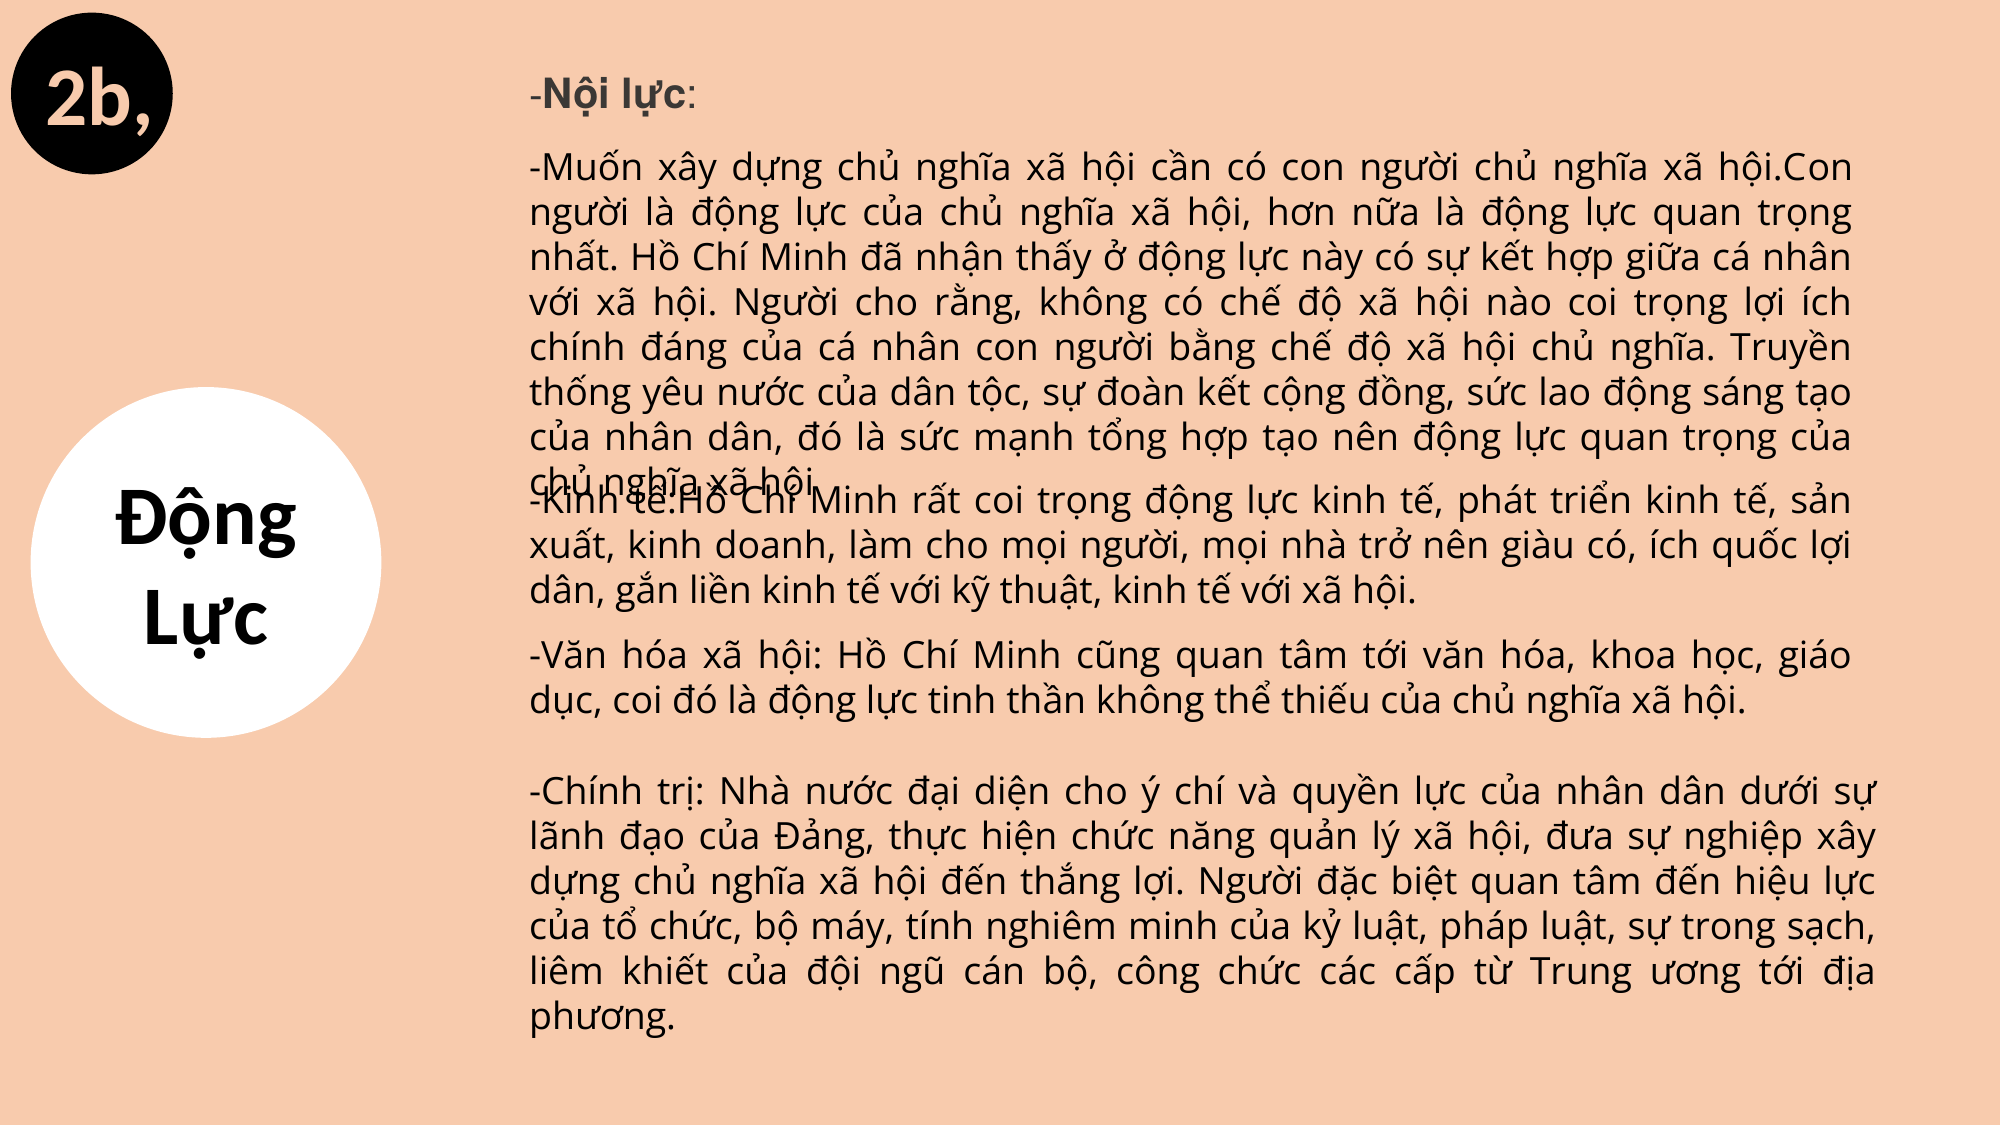

2b,
-Nội lực:
-Muốn xây dựng chủ nghĩa xã hội cần có con người chủ nghĩa xã hội.Con người là động lực của chủ nghĩa xã hội, hơn nữa là động lực quan trọng nhất. Hồ Chí Minh đã nhận thấy ở động lực này có sự kết hợp giữa cá nhân với xã hội. Người cho rằng, không có chế độ xã hội nào coi trọng lợi ích chính đáng của cá nhân con người bằng chế độ xã hội chủ nghĩa. Truyền thống yêu nước của dân tộc, sự đoàn kết cộng đồng, sức lao động sáng tạo của nhân dân, đó là sức mạnh tổng hợp tạo nên động lực quan trọng của chủ nghĩa xã hội

Động Lực
-Kinh tế:Hồ Chí Minh rất coi trọng động lực kinh tế, phát triển kinh tế, sản xuất, kinh doanh, làm cho mọi người, mọi nhà trở nên giàu có, ích quốc lợi dân, gắn liền kinh tế với kỹ thuật, kinh tế với xã hội.
-Văn hóa xã hội: Hồ Chí Minh cũng quan tâm tới văn hóa, khoa học, giáo dục, coi đó là động lực tinh thần không thể thiếu của chủ nghĩa xã hội.
-Chính trị: Nhà nước đại diện cho ý chí và quyền lực của nhân dân dưới sự lãnh đạo của Đảng, thực hiện chức năng quản lý xã hội, đưa sự nghiệp xây dựng chủ nghĩa xã hội đến thắng lợi. Người đặc biệt quan tâm đến hiệu lực của tổ chức, bộ máy, tính nghiêm minh của kỷ luật, pháp luật, sự trong sạch, liêm khiết của đội ngũ cán bộ, công chức các cấp từ Trung ương tới địa phương.